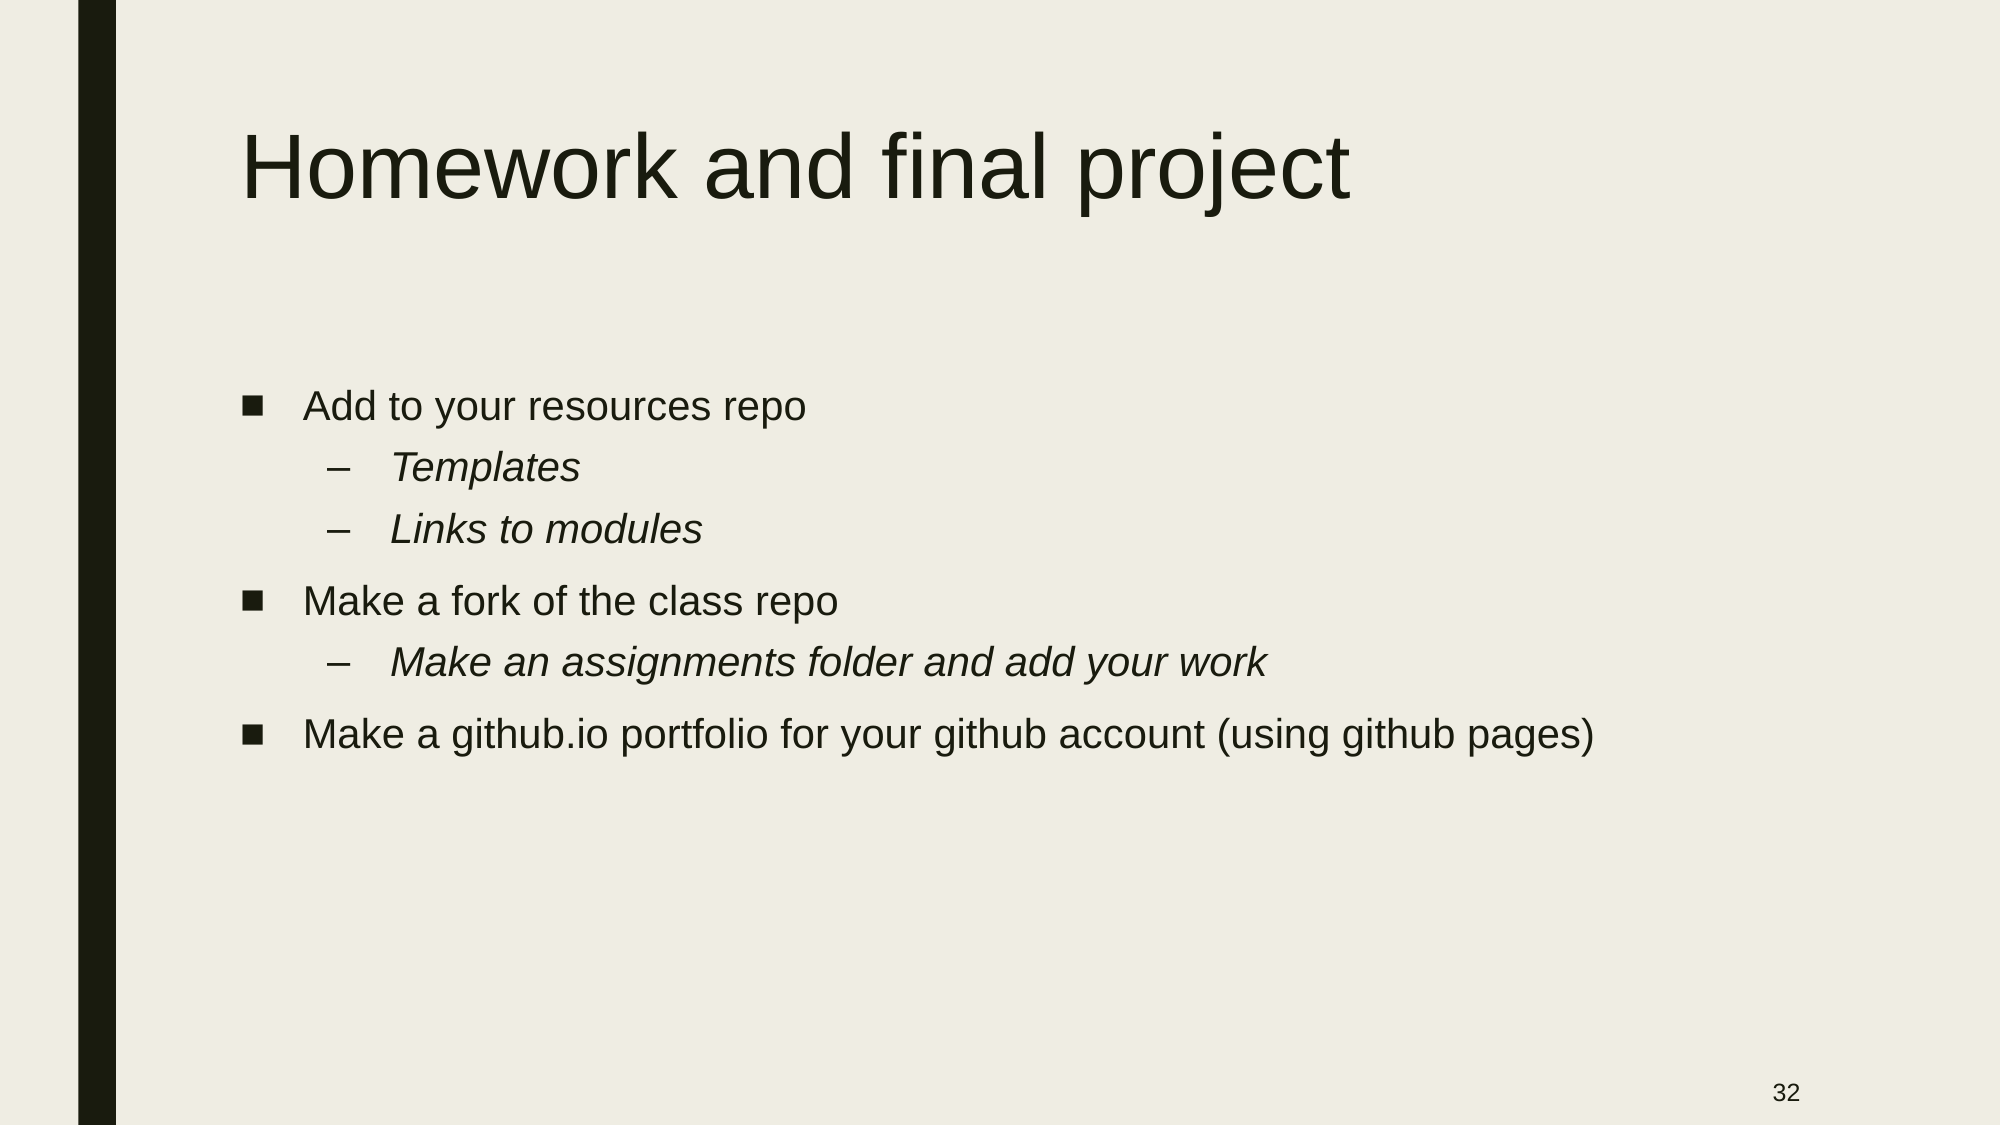

# Homework and final project
Add to your resources repo
Templates
Links to modules
Make a fork of the class repo
Make an assignments folder and add your work
Make a github.io portfolio for your github account (using github pages)

32